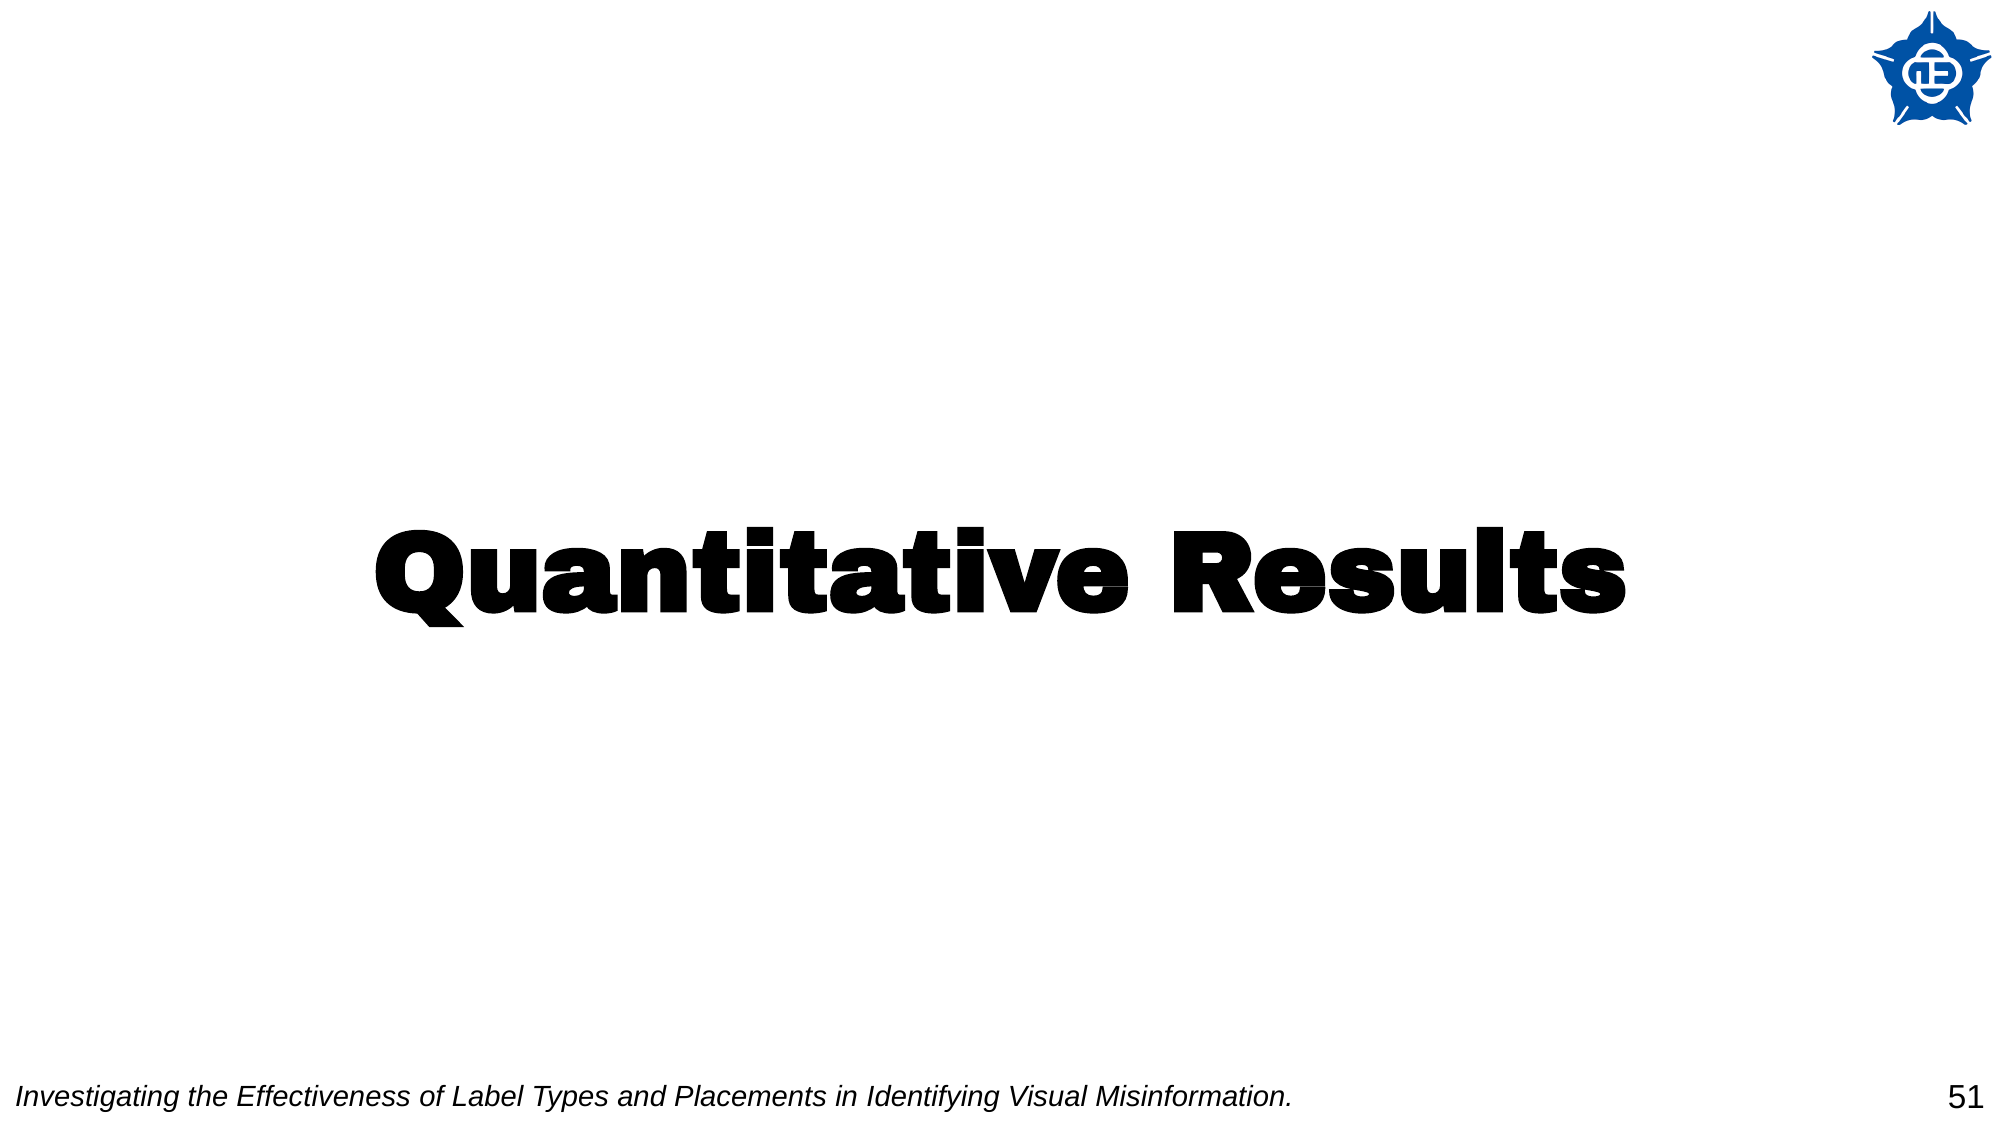

# Quantitative Results
Investigating the Effectiveness of Label Types and Placements in Identifying Visual Misinformation.
51